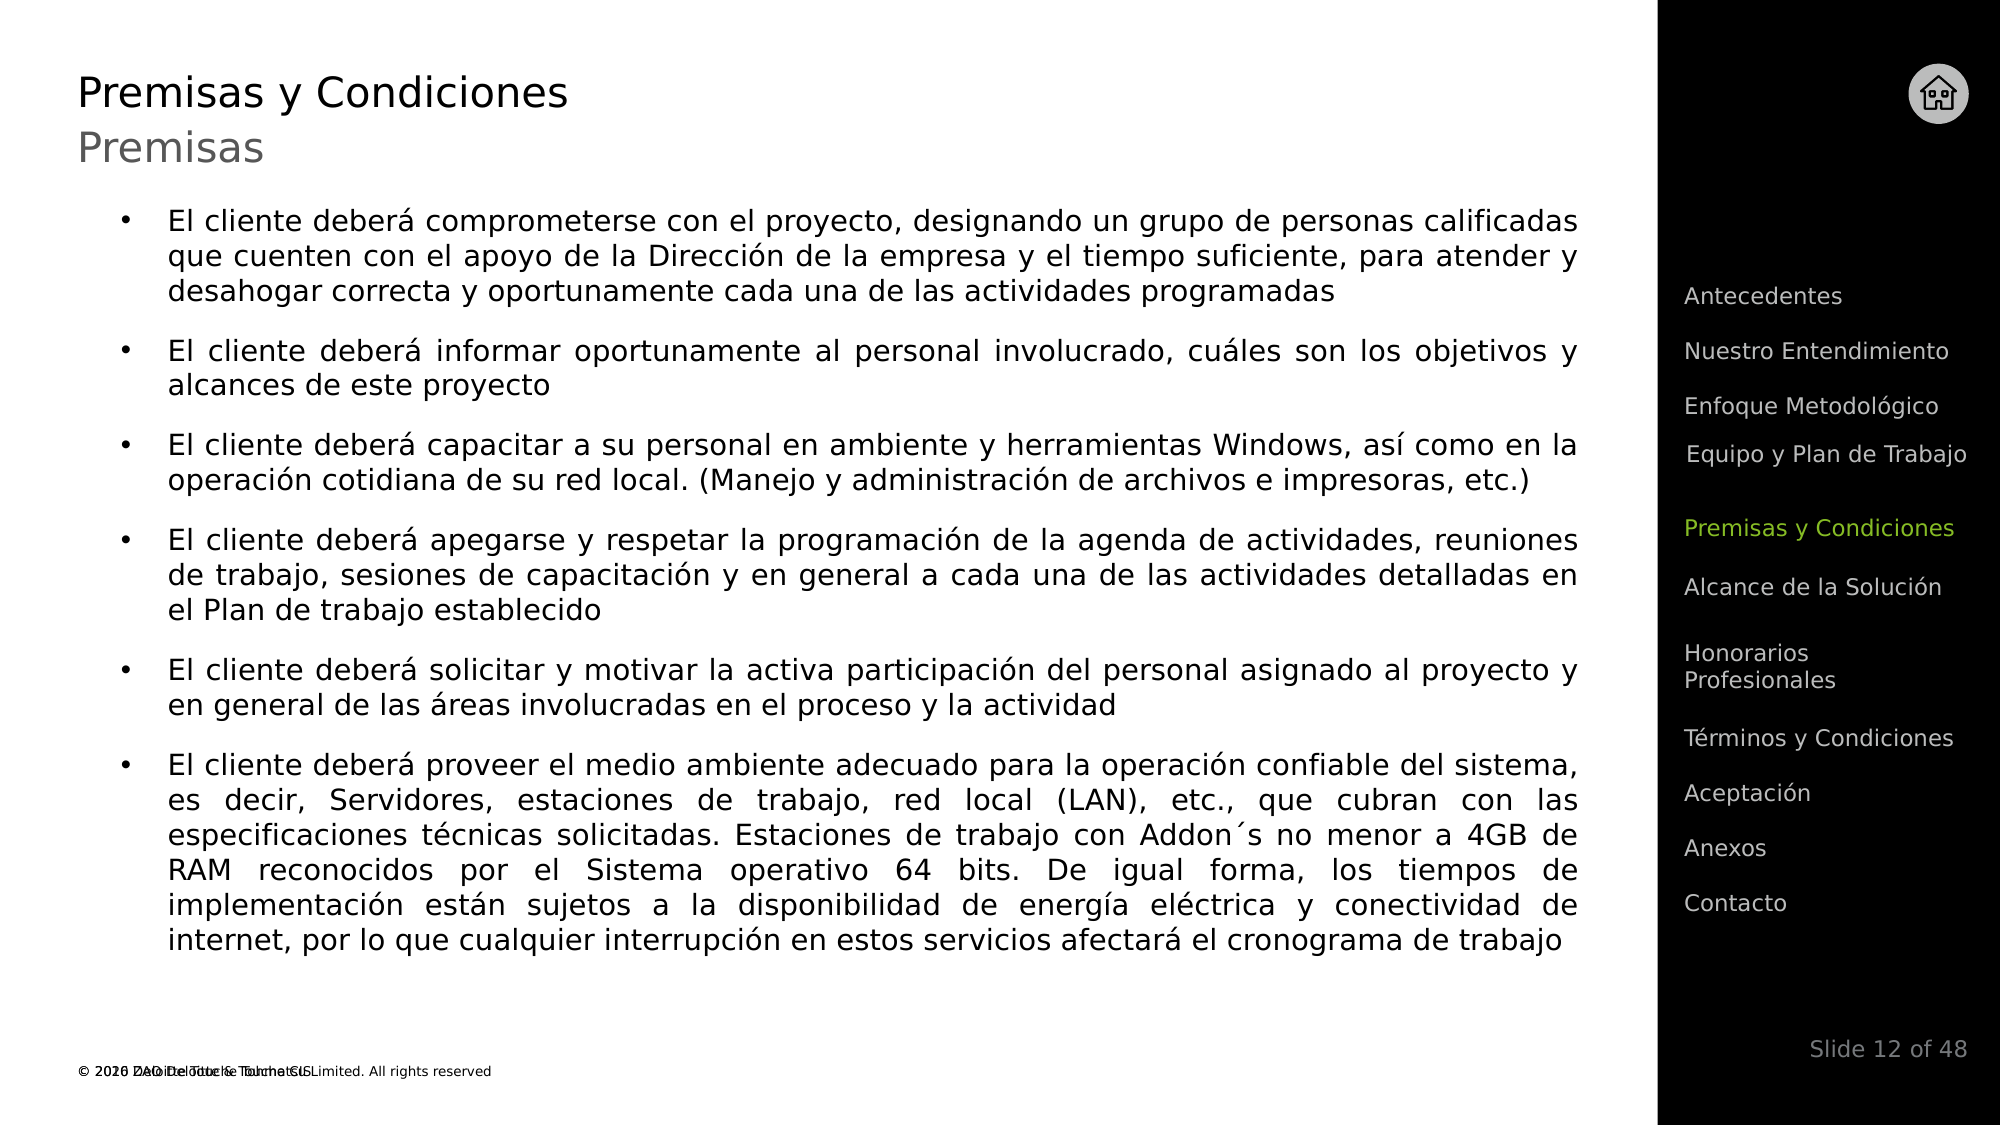

# Premisas y Condiciones
Premisas
El cliente deberá comprometerse con el proyecto, designando un grupo de personas calificadas que cuenten con el apoyo de la Dirección de la empresa y el tiempo suficiente, para atender y desahogar correcta y oportunamente cada una de las actividades programadas
El cliente deberá informar oportunamente al personal involucrado, cuáles son los objetivos y alcances de este proyecto
El cliente deberá capacitar a su personal en ambiente y herramientas Windows, así como en la operación cotidiana de su red local. (Manejo y administración de archivos e impresoras, etc.)
El cliente deberá apegarse y respetar la programación de la agenda de actividades, reuniones de trabajo, sesiones de capacitación y en general a cada una de las actividades detalladas en el Plan de trabajo establecido
El cliente deberá solicitar y motivar la activa participación del personal asignado al proyecto y en general de las áreas involucradas en el proceso y la actividad
El cliente deberá proveer el medio ambiente adecuado para la operación confiable del sistema, es decir, Servidores, estaciones de trabajo, red local (LAN), etc., que cubran con las especificaciones técnicas solicitadas. Estaciones de trabajo con Addon´s no menor a 4GB de RAM reconocidos por el Sistema operativo 64 bits. De igual forma, los tiempos de implementación están sujetos a la disponibilidad de energía eléctrica y conectividad de internet, por lo que cualquier interrupción en estos servicios afectará el cronograma de trabajo

Antecedentes
Nuestro Entendimiento
Enfoque Metodológico
Equipo y Plan de Trabajo
Premisas y Condiciones
Alcance de la Solución
Honorarios Profesionales
Términos y Condiciones
Aceptación
Anexos
Contacto